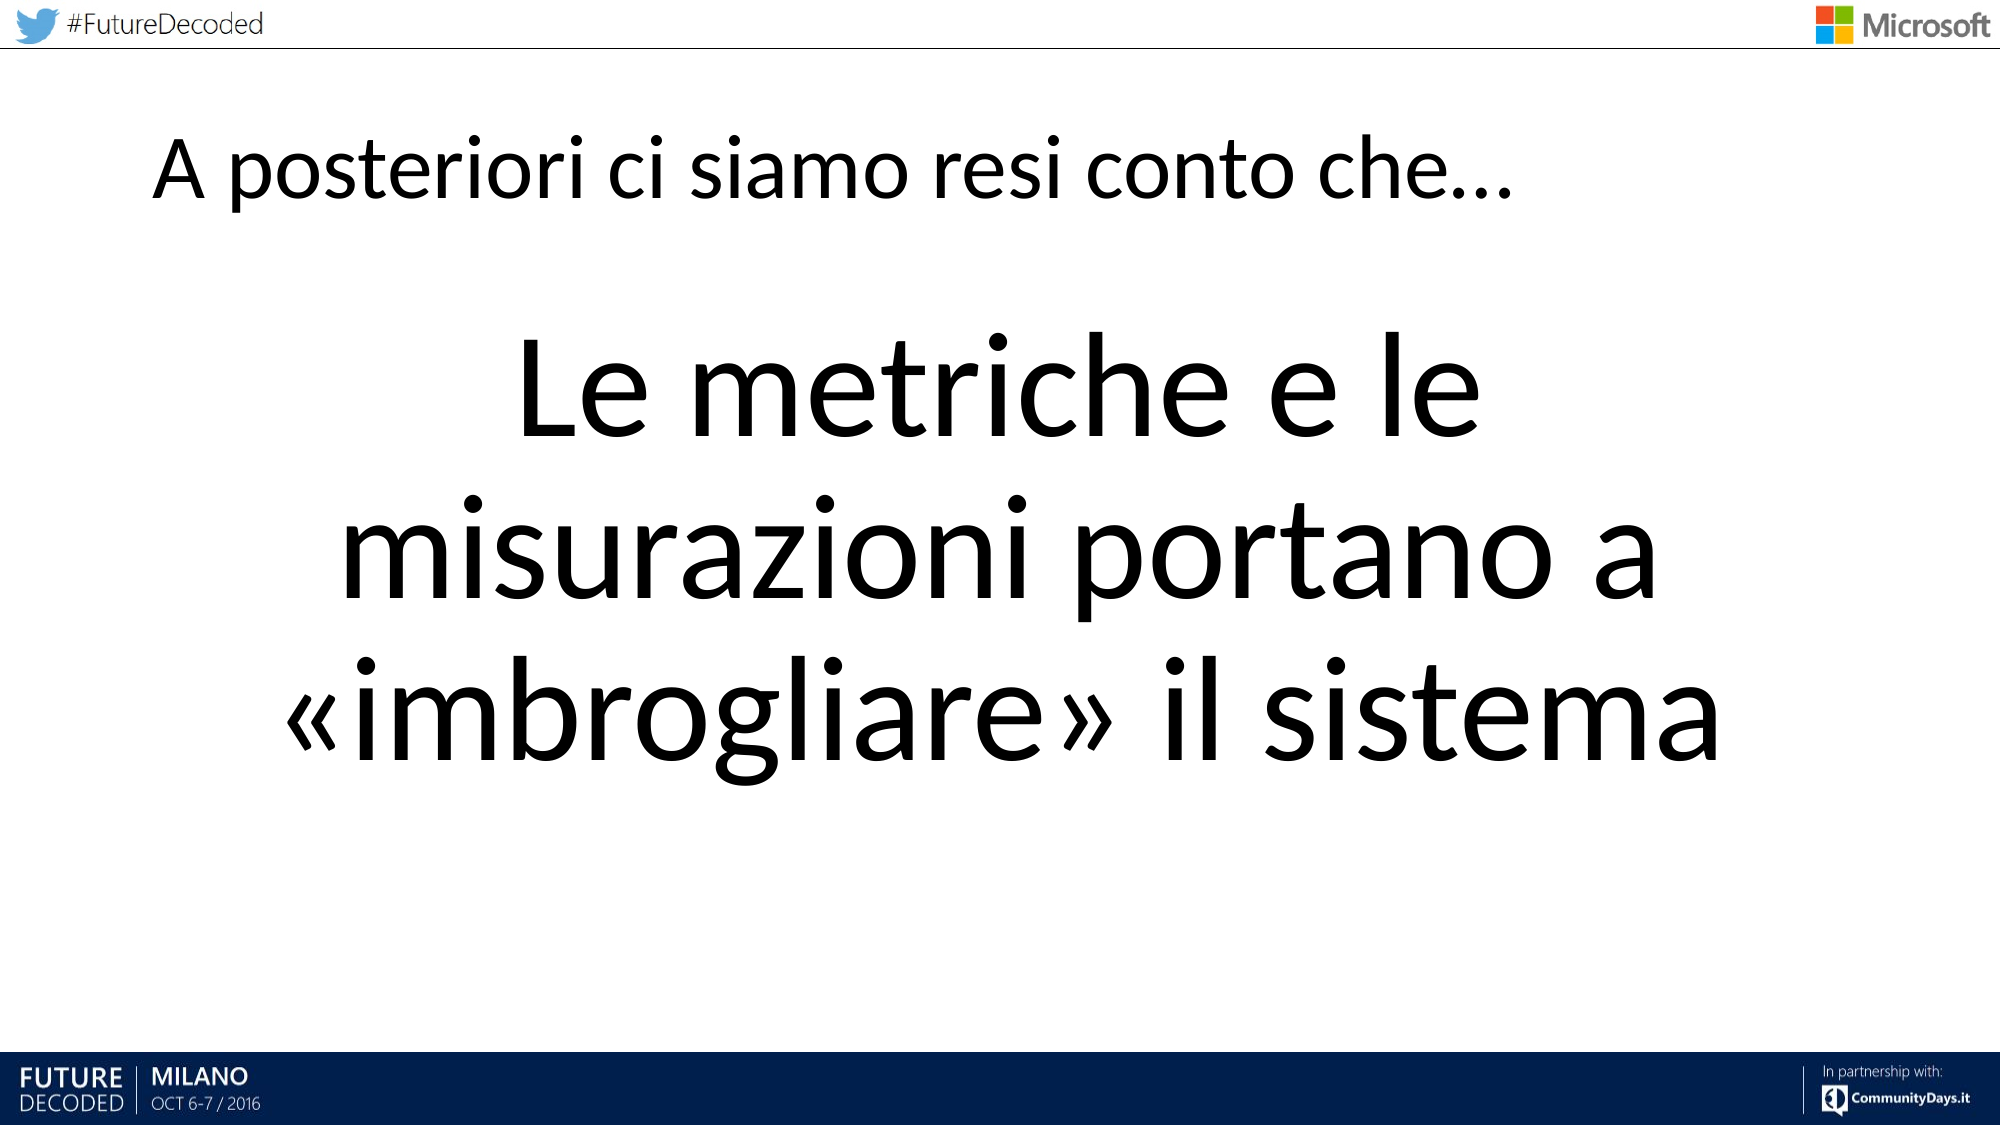

# A posteriori ci siamo resi conto che…
Le metriche e le misurazioni portano a «imbrogliare» il sistema